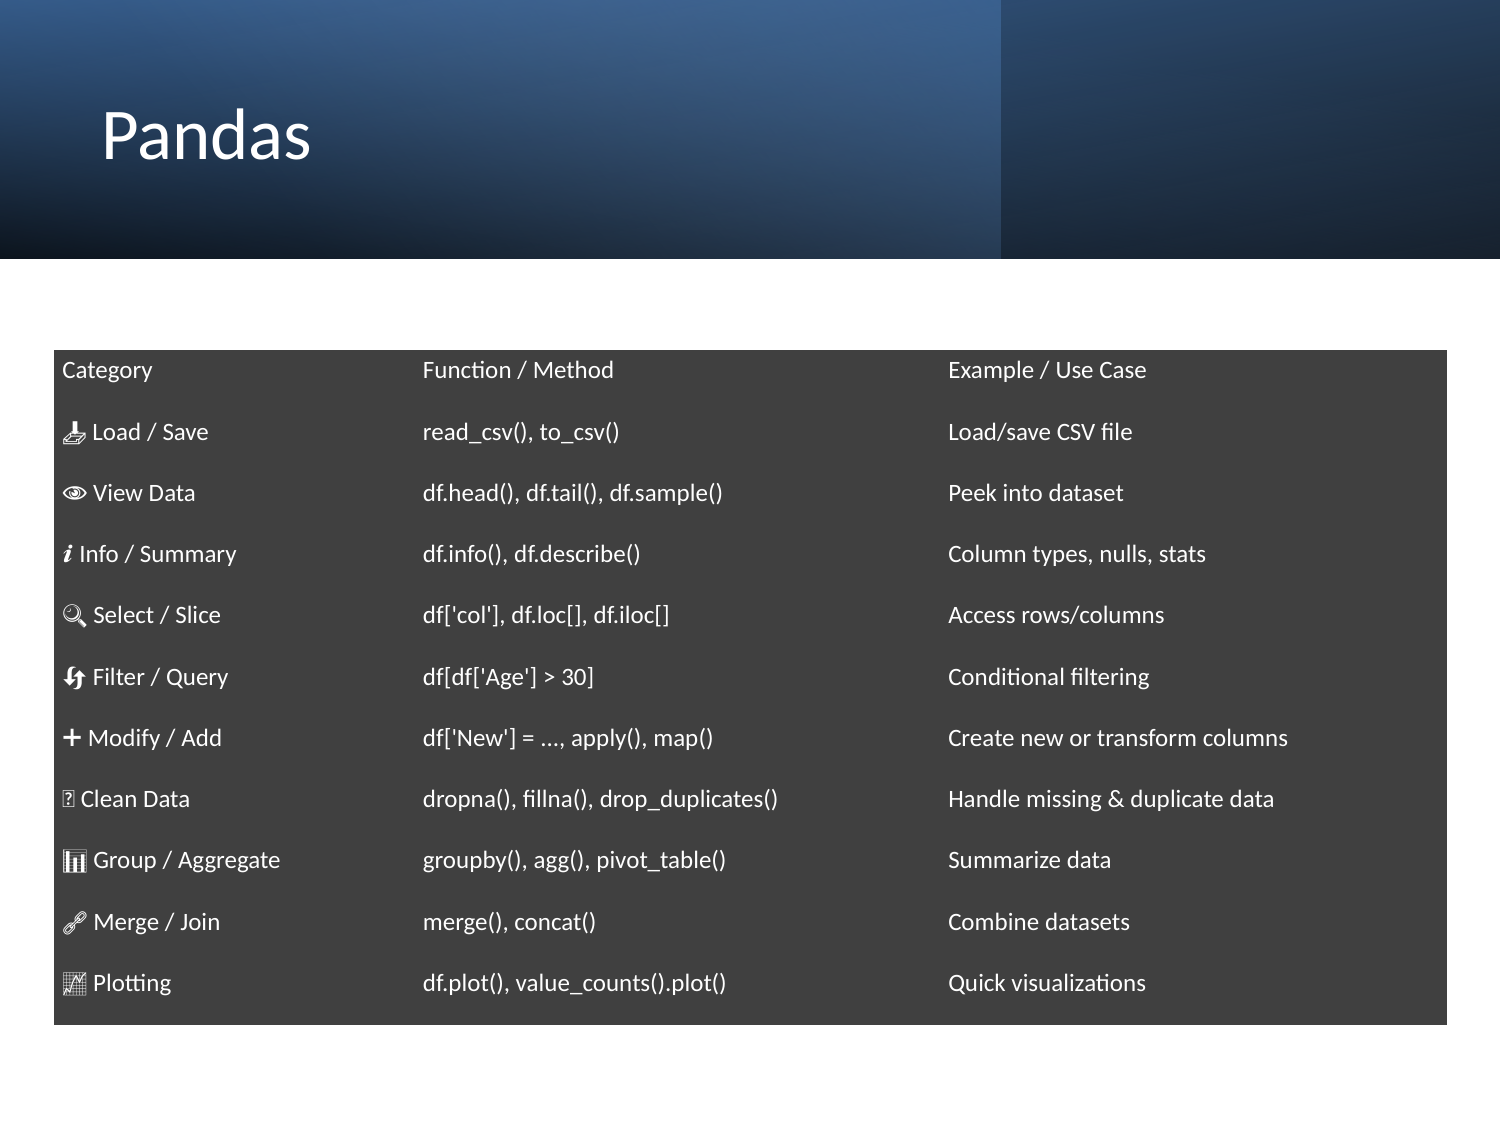

# Pandas
| Category | Function / Method | Example / Use Case |
| --- | --- | --- |
| 📥 Load / Save | read\_csv(), to\_csv() | Load/save CSV file |
| 👁️ View Data | df.head(), df.tail(), df.sample() | Peek into dataset |
| ℹ️ Info / Summary | df.info(), df.describe() | Column types, nulls, stats |
| 🔍 Select / Slice | df['col'], df.loc[], df.iloc[] | Access rows/columns |
| 🔄 Filter / Query | df[df['Age'] > 30] | Conditional filtering |
| ➕ Modify / Add | df['New'] = ..., apply(), map() | Create new or transform columns |
| 🧹 Clean Data | dropna(), fillna(), drop\_duplicates() | Handle missing & duplicate data |
| 📊 Group / Aggregate | groupby(), agg(), pivot\_table() | Summarize data |
| 🔗 Merge / Join | merge(), concat() | Combine datasets |
| 📈 Plotting | df.plot(), value\_counts().plot() | Quick visualizations |